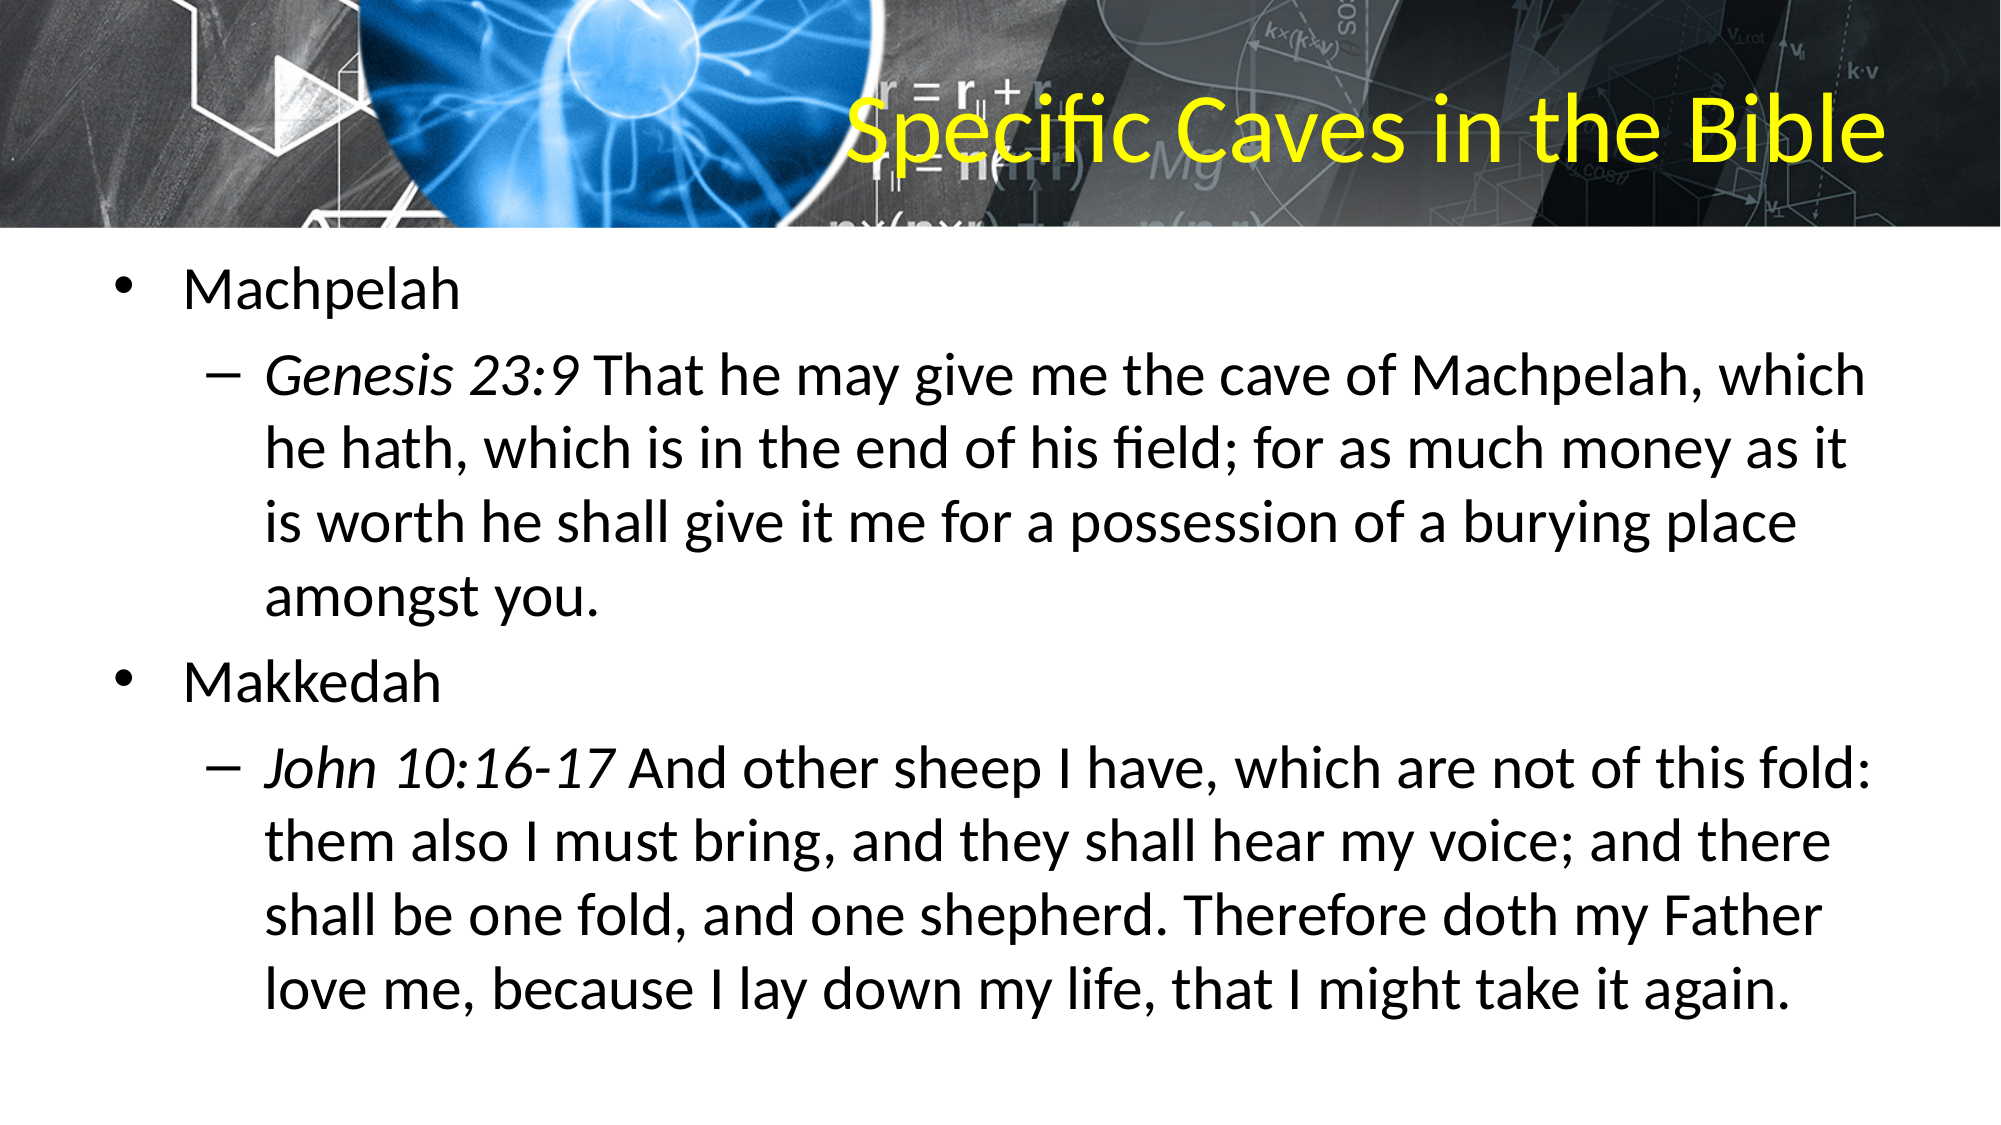

# Specific Caves in the Bible
Machpelah
Genesis 23:9 That he may give me the cave of Machpelah, which he hath, which is in the end of his field; for as much money as it is worth he shall give it me for a possession of a burying place amongst you.
Makkedah
John 10:16-17 And other sheep I have, which are not of this fold: them also I must bring, and they shall hear my voice; and there shall be one fold, and one shepherd. Therefore doth my Father love me, because I lay down my life, that I might take it again.